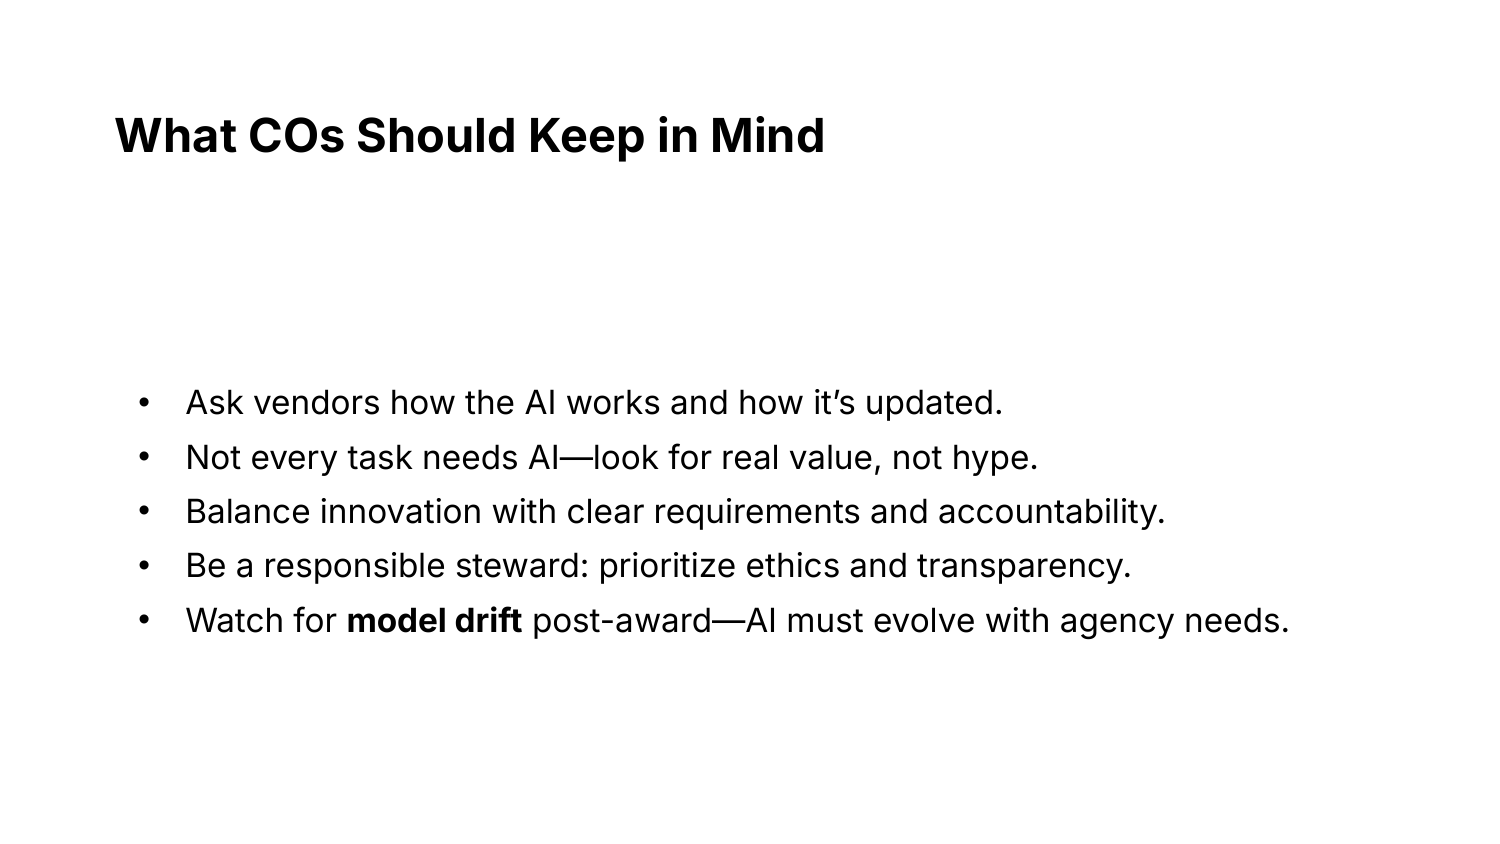

What COs Should Keep in Mind
Ask vendors how the AI works and how it’s updated.
Not every task needs AI—look for real value, not hype.
Balance innovation with clear requirements and accountability.
Be a responsible steward: prioritize ethics and transparency.
Watch for model drift post-award—AI must evolve with agency needs.